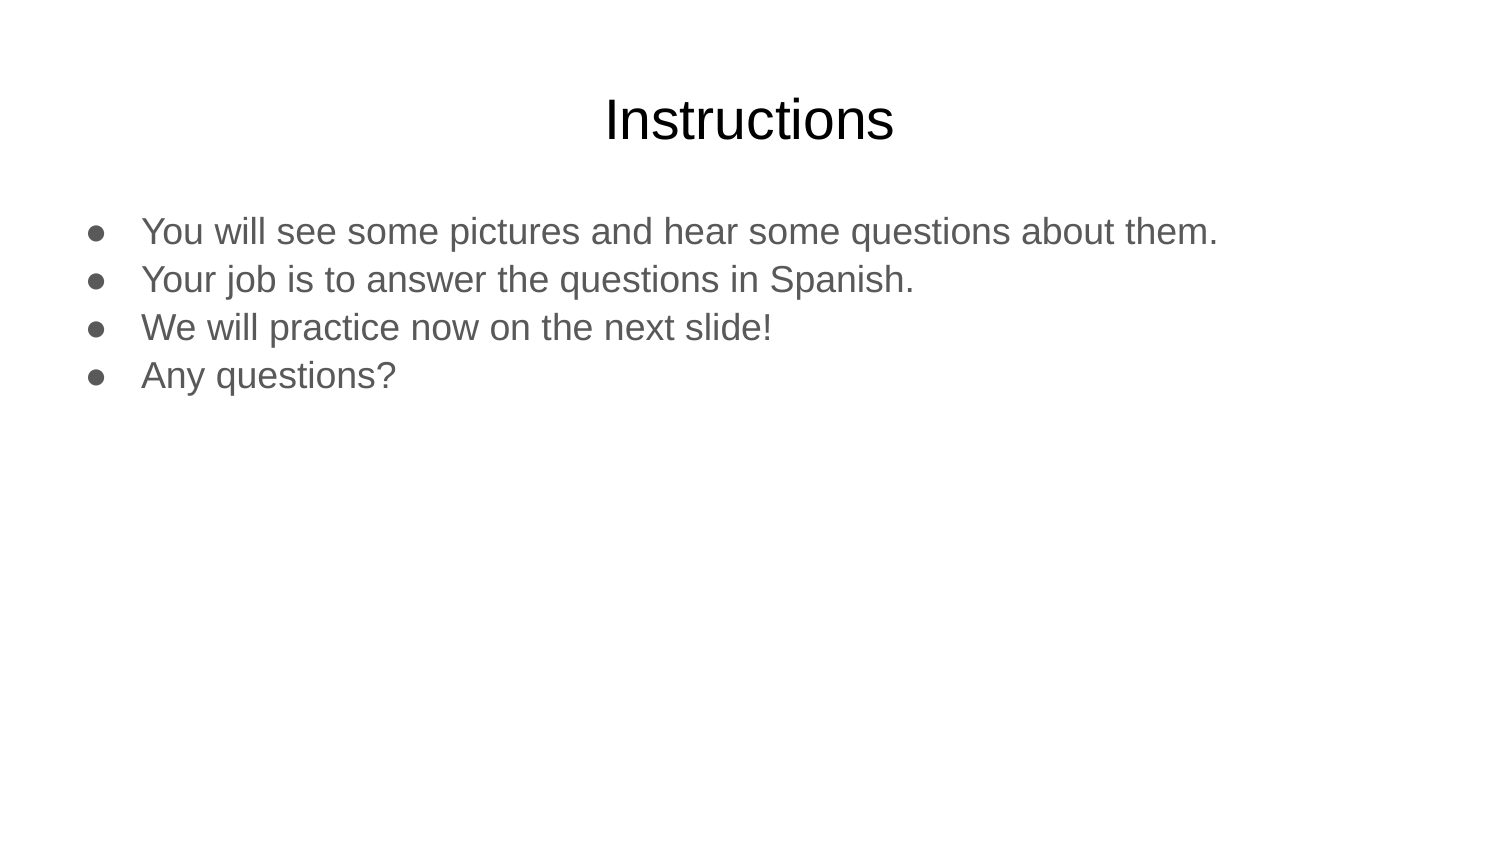

# Instructions
You will see some pictures and hear some questions about them.
Your job is to answer the questions in Spanish.
We will practice now on the next slide!
Any questions?